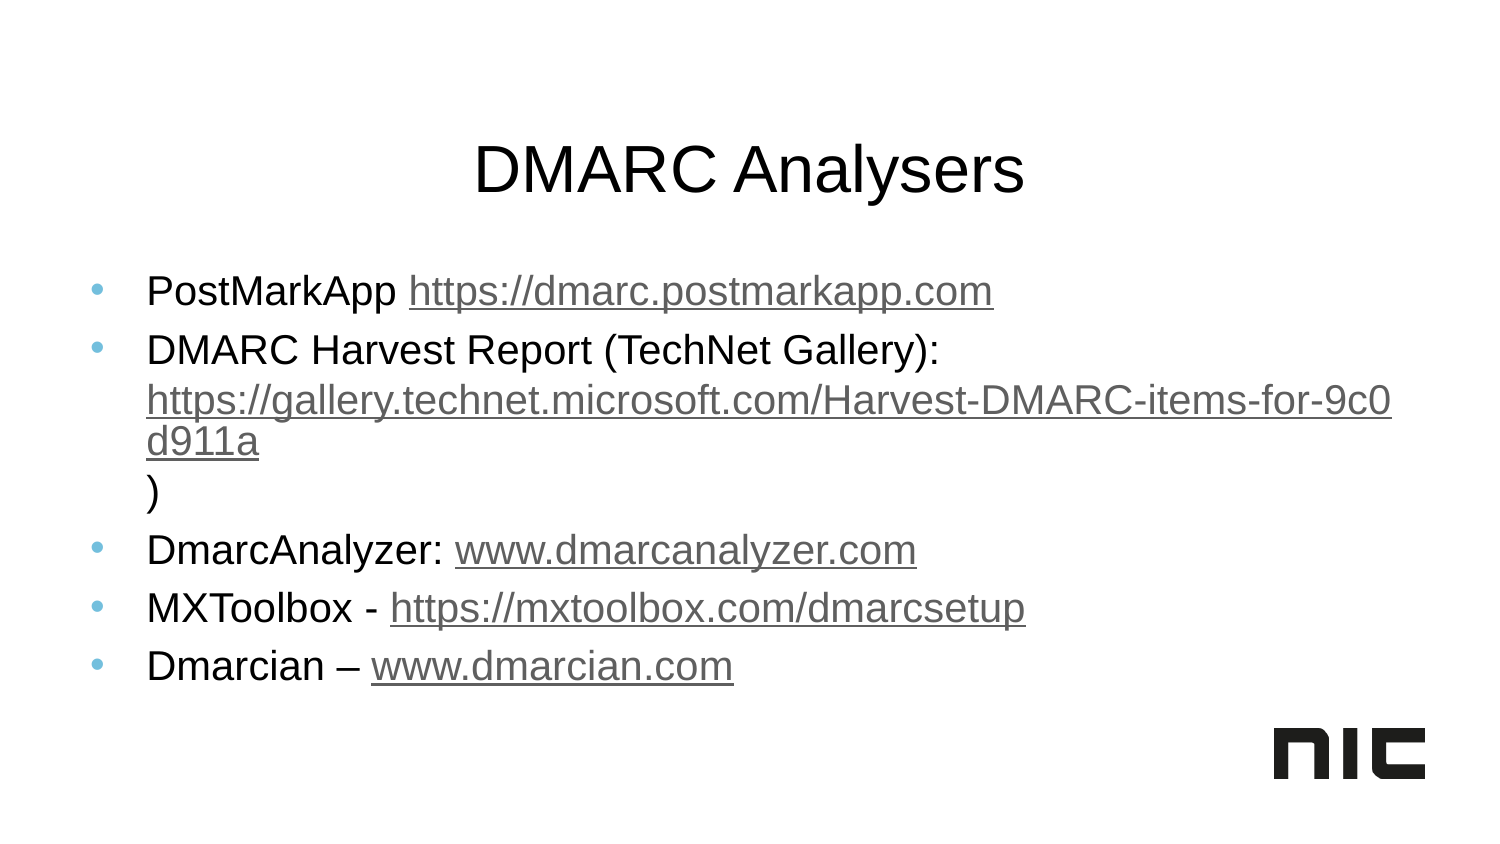

# DMARC Analysers
PostMarkApp https://dmarc.postmarkapp.com
DMARC Harvest Report (TechNet Gallery): https://gallery.technet.microsoft.com/Harvest-DMARC-items-for-9c0d911a)
DmarcAnalyzer: www.dmarcanalyzer.com
MXToolbox - https://mxtoolbox.com/dmarcsetup
Dmarcian – www.dmarcian.com